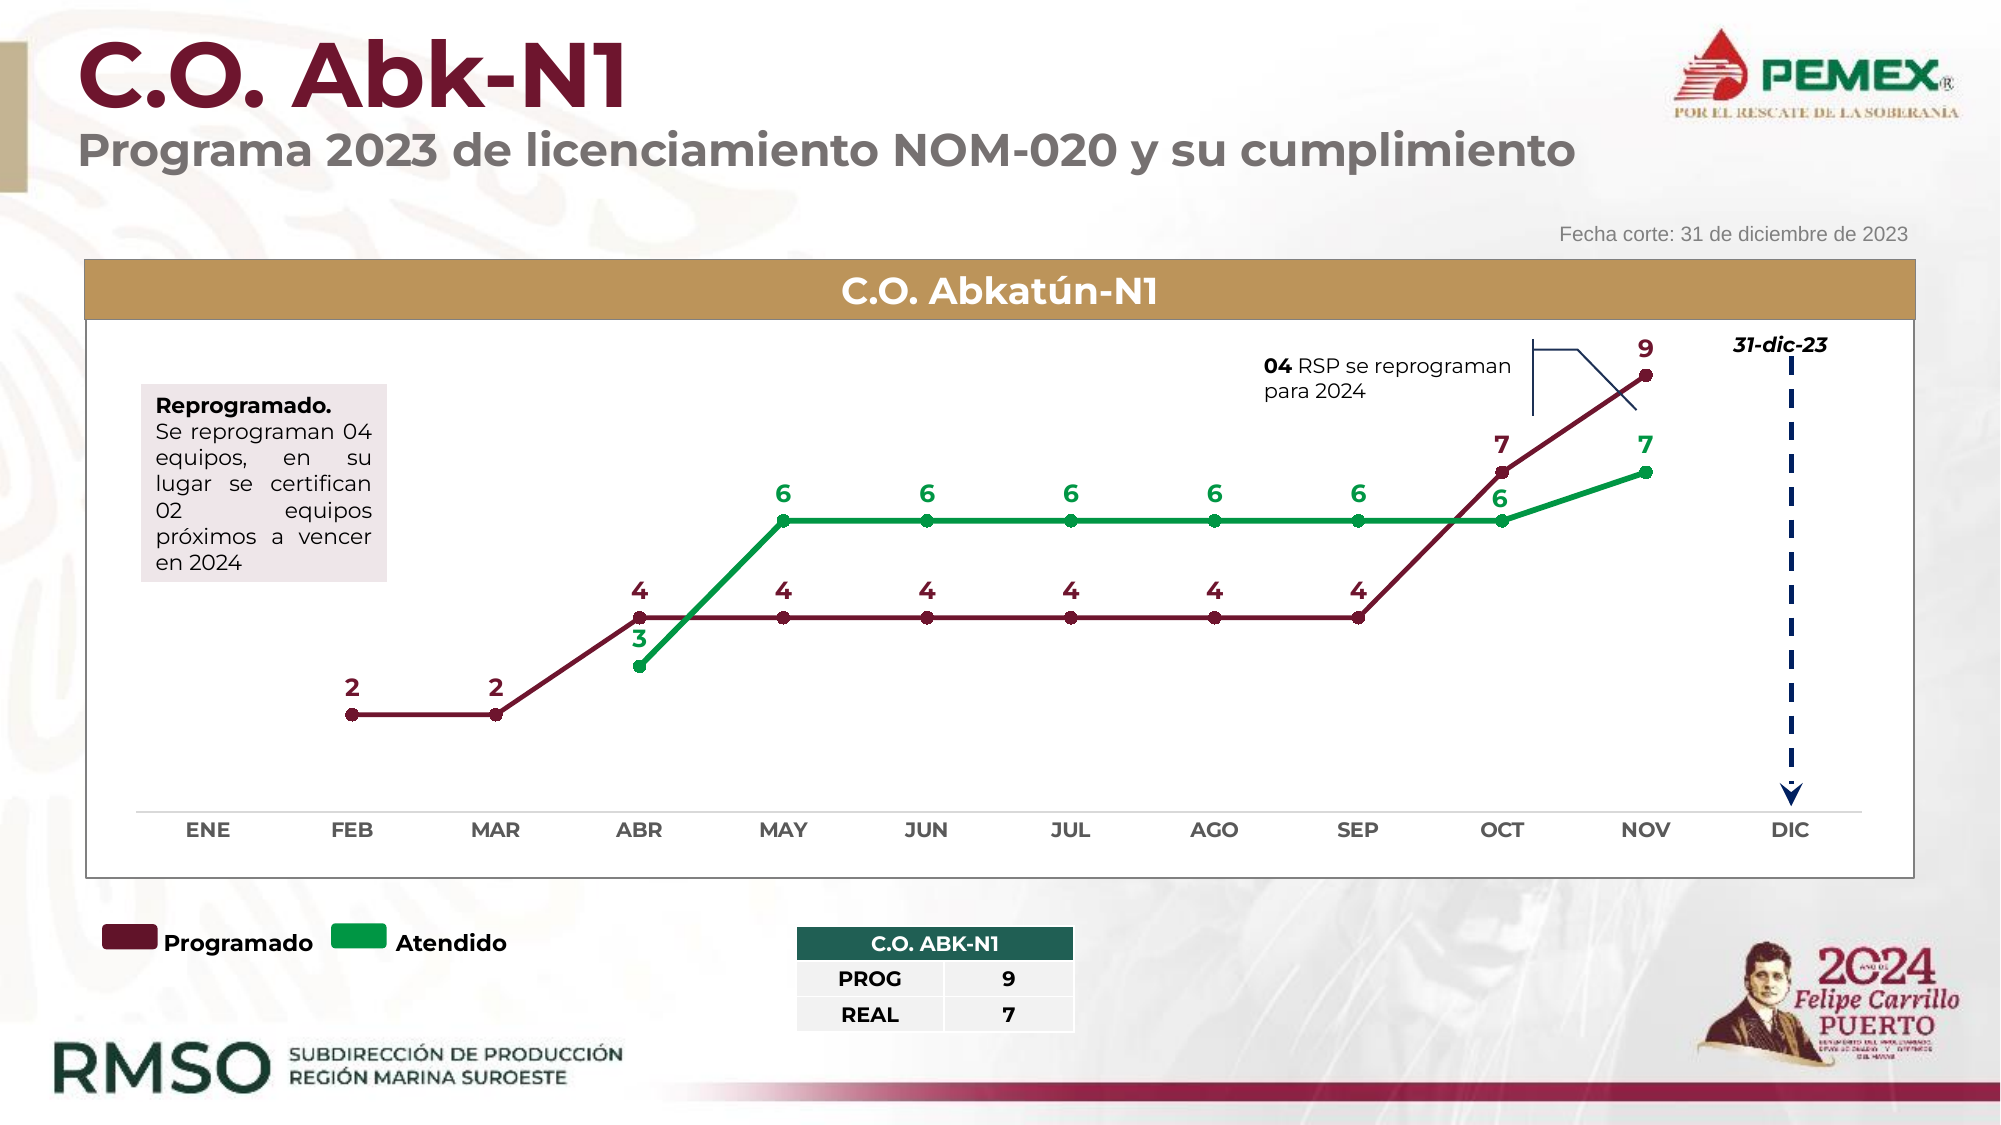

# C.O. Abk-N1 Programa 2023 de licenciamiento NOM-020 y su cumplimiento
Fecha corte: 31 de diciembre de 2023
C.O. Abkatún-N1

### Chart

| Category | Programado | Realizado |
|---|---|---|
| ENE | None | None |
| FEB | 2.0 | None |
| MAR | 2.0 | None |
| ABR | 4.0 | 3.0 |
| MAY | 4.0 | 6.0 |
| JUN | 4.0 | 6.0 |
| JUL | 4.0 | 6.0 |
| AGO | 4.0 | 6.0 |
| SEP | 4.0 | 6.0 |
| OCT | 7.0 | 6.0 |
| NOV | 9.0 | 7.0 |
| DIC | None | None |
31-dic-23
04 RSP se reprograman para 2024
Reprogramado.
Se reprograman 04 equipos, en su lugar se certifican 02 equipos próximos a vencer en 2024
Atendido

Programado

| C.O. ABK-N1 |  |
| --- | --- |
| PROG | 9 |
| REAL | 7 |